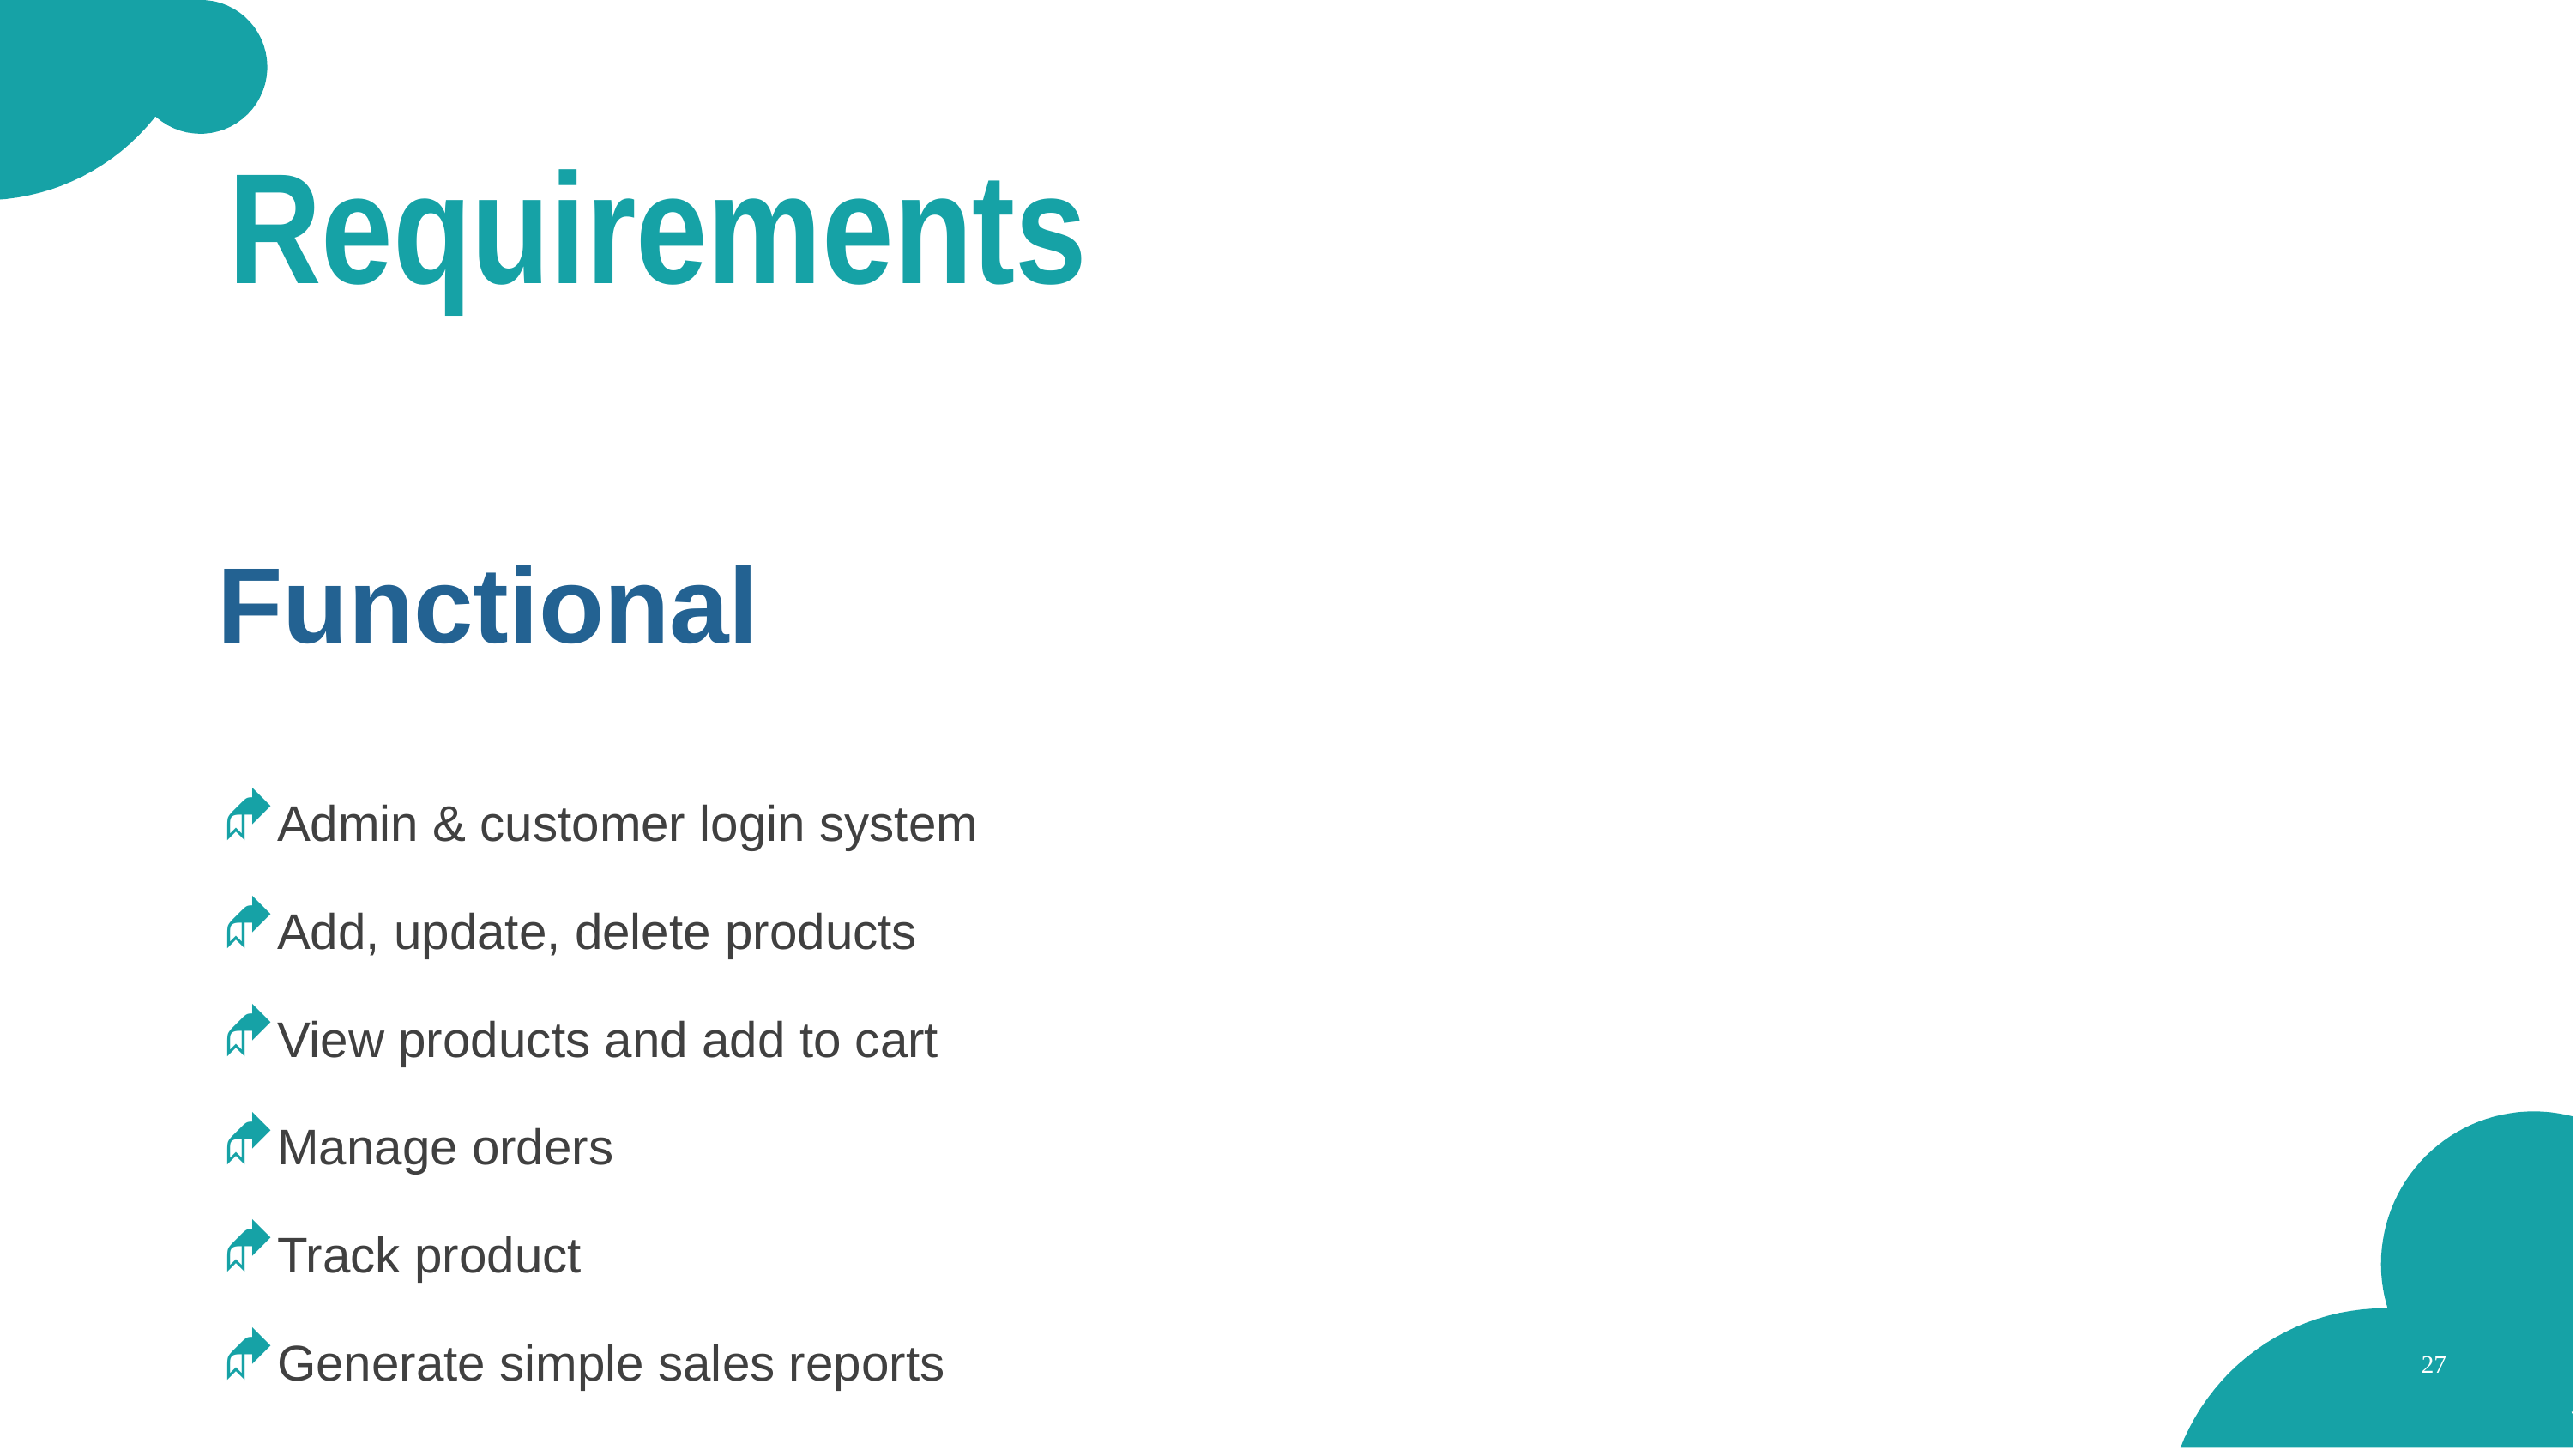

# Requirements
Functional
Admin & customer login system
Add, update, delete products
View products and add to cart
Manage orders
Track product
Generate simple sales reports

27